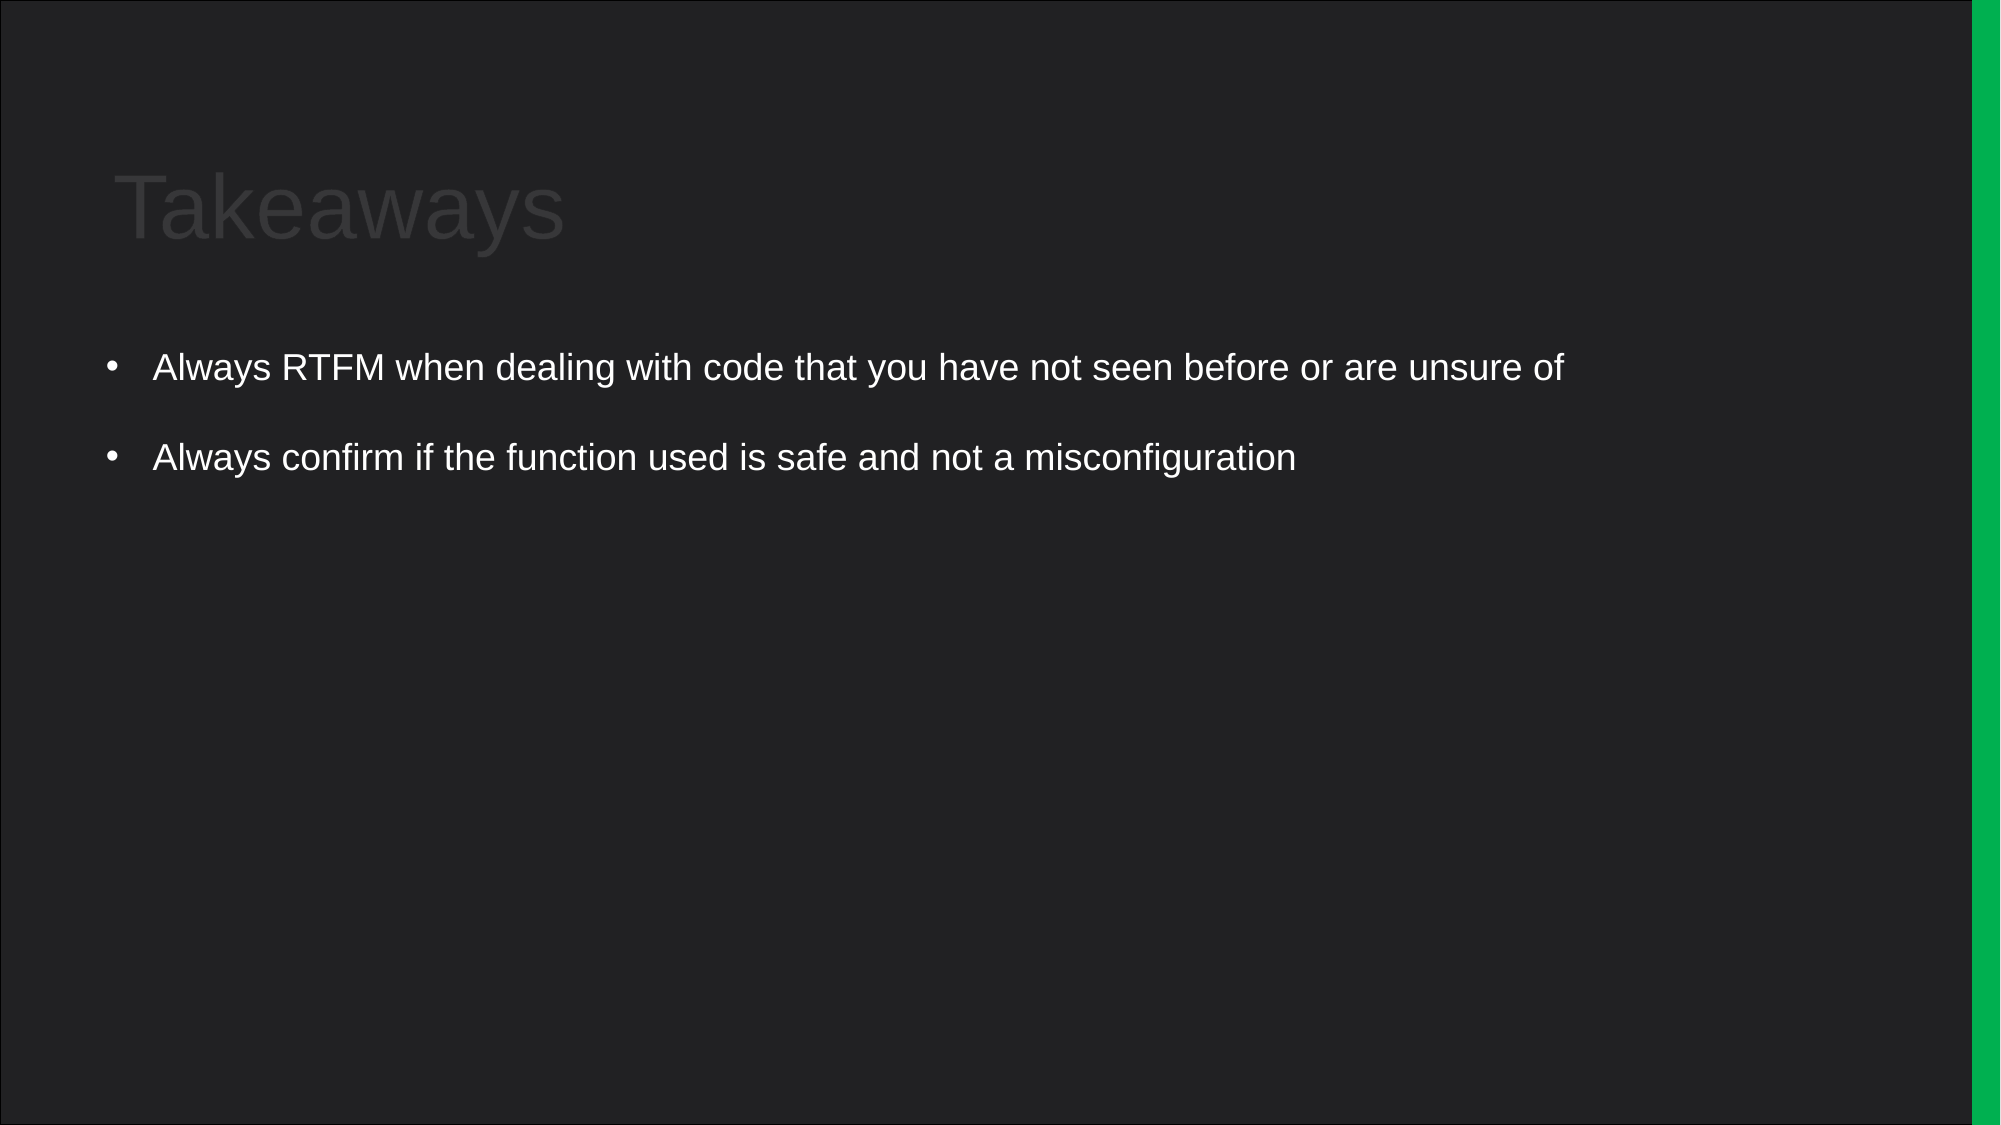

Takeaways
Always RTFM when dealing with code that you have not seen before or are unsure of

Always confirm if the function used is safe and not a misconfiguration